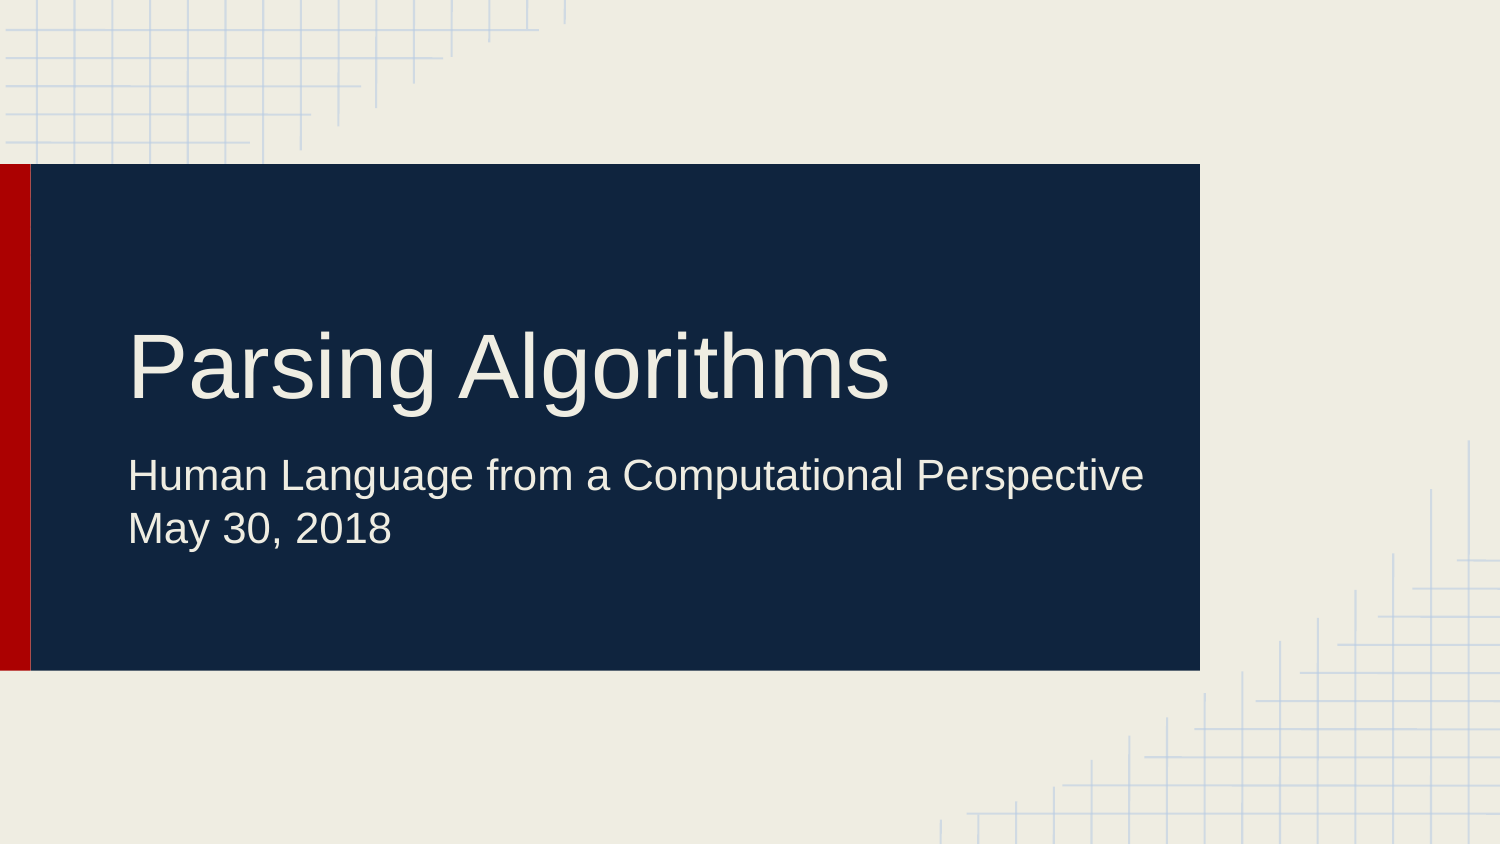

# Parsing Algorithms
Human Language from a Computational Perspective
May 30, 2018